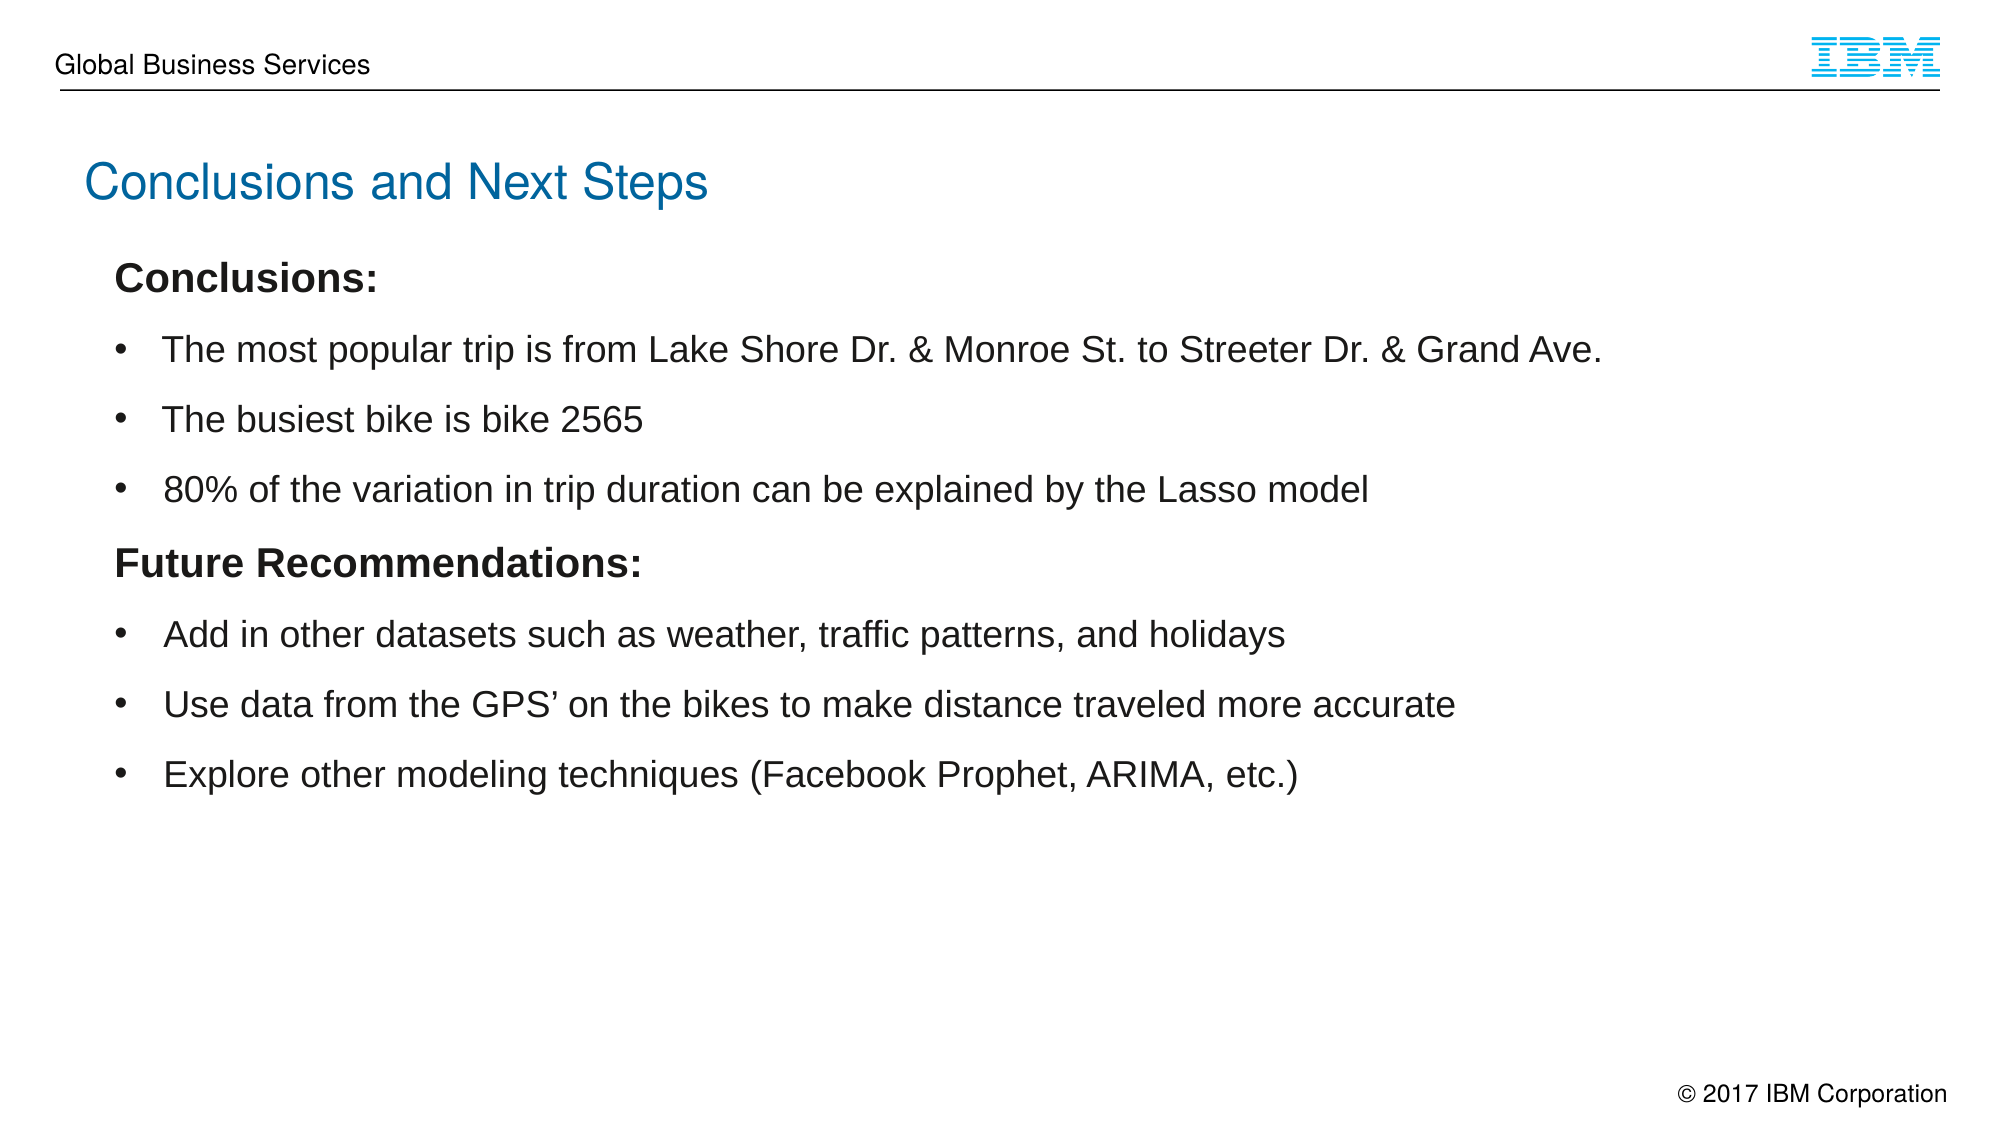

# Conclusions and Next Steps
Conclusions:
The most popular trip is from Lake Shore Dr. & Monroe St. to Streeter Dr. & Grand Ave.
The busiest bike is bike 2565
  80% of the variation in trip duration can be explained by the Lasso model
Future Recommendations:
  Add in other datasets such as weather, traffic patterns, and holidays
  Use data from the GPS’ on the bikes to make distance traveled more accurate
  Explore other modeling techniques (Facebook Prophet, ARIMA, etc.)
IBM Confidential